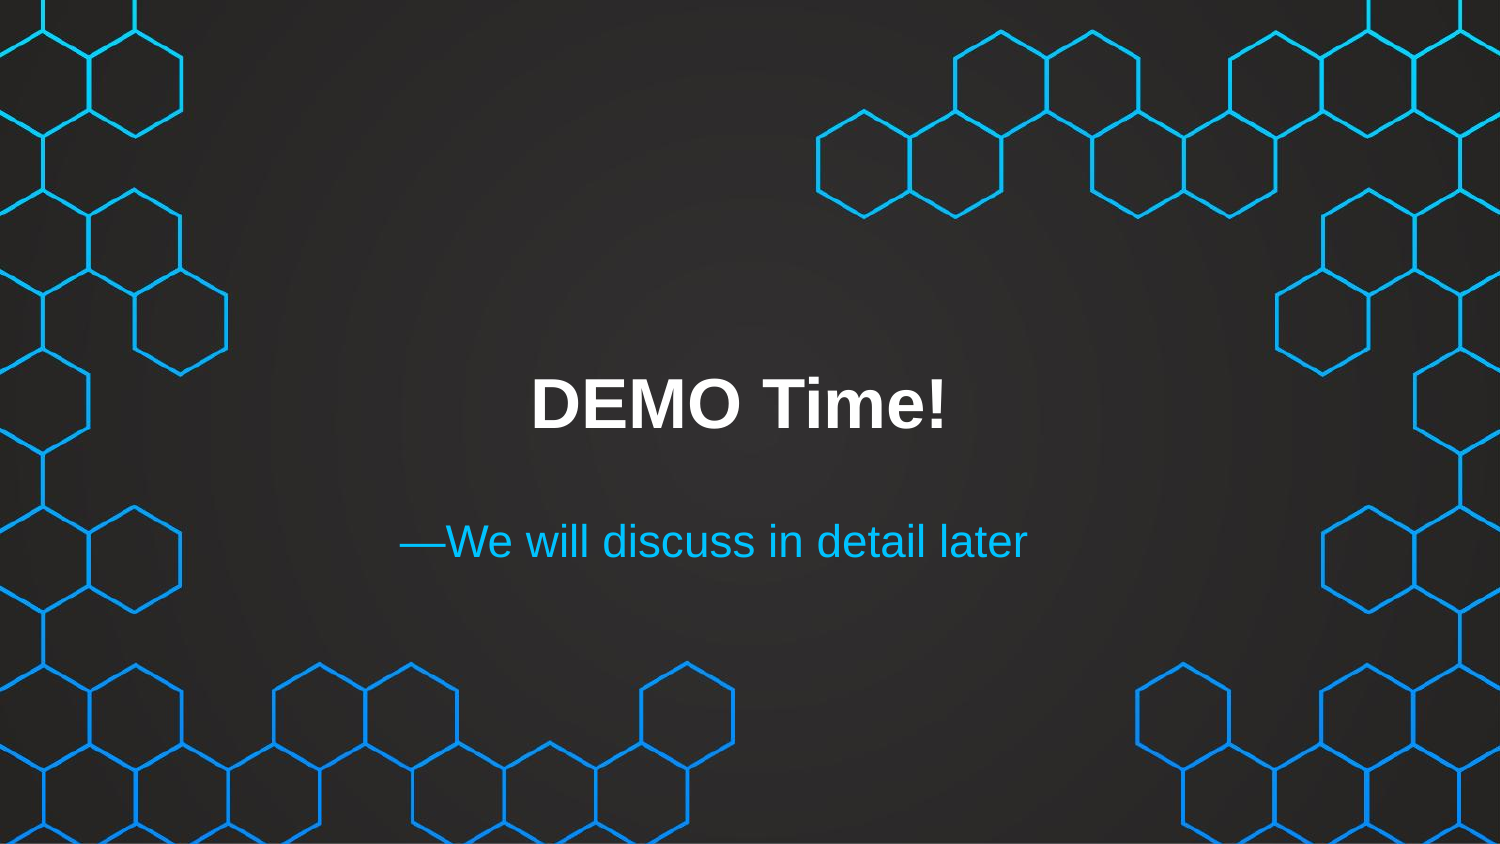

DEMO Time!
# —We will discuss in detail later